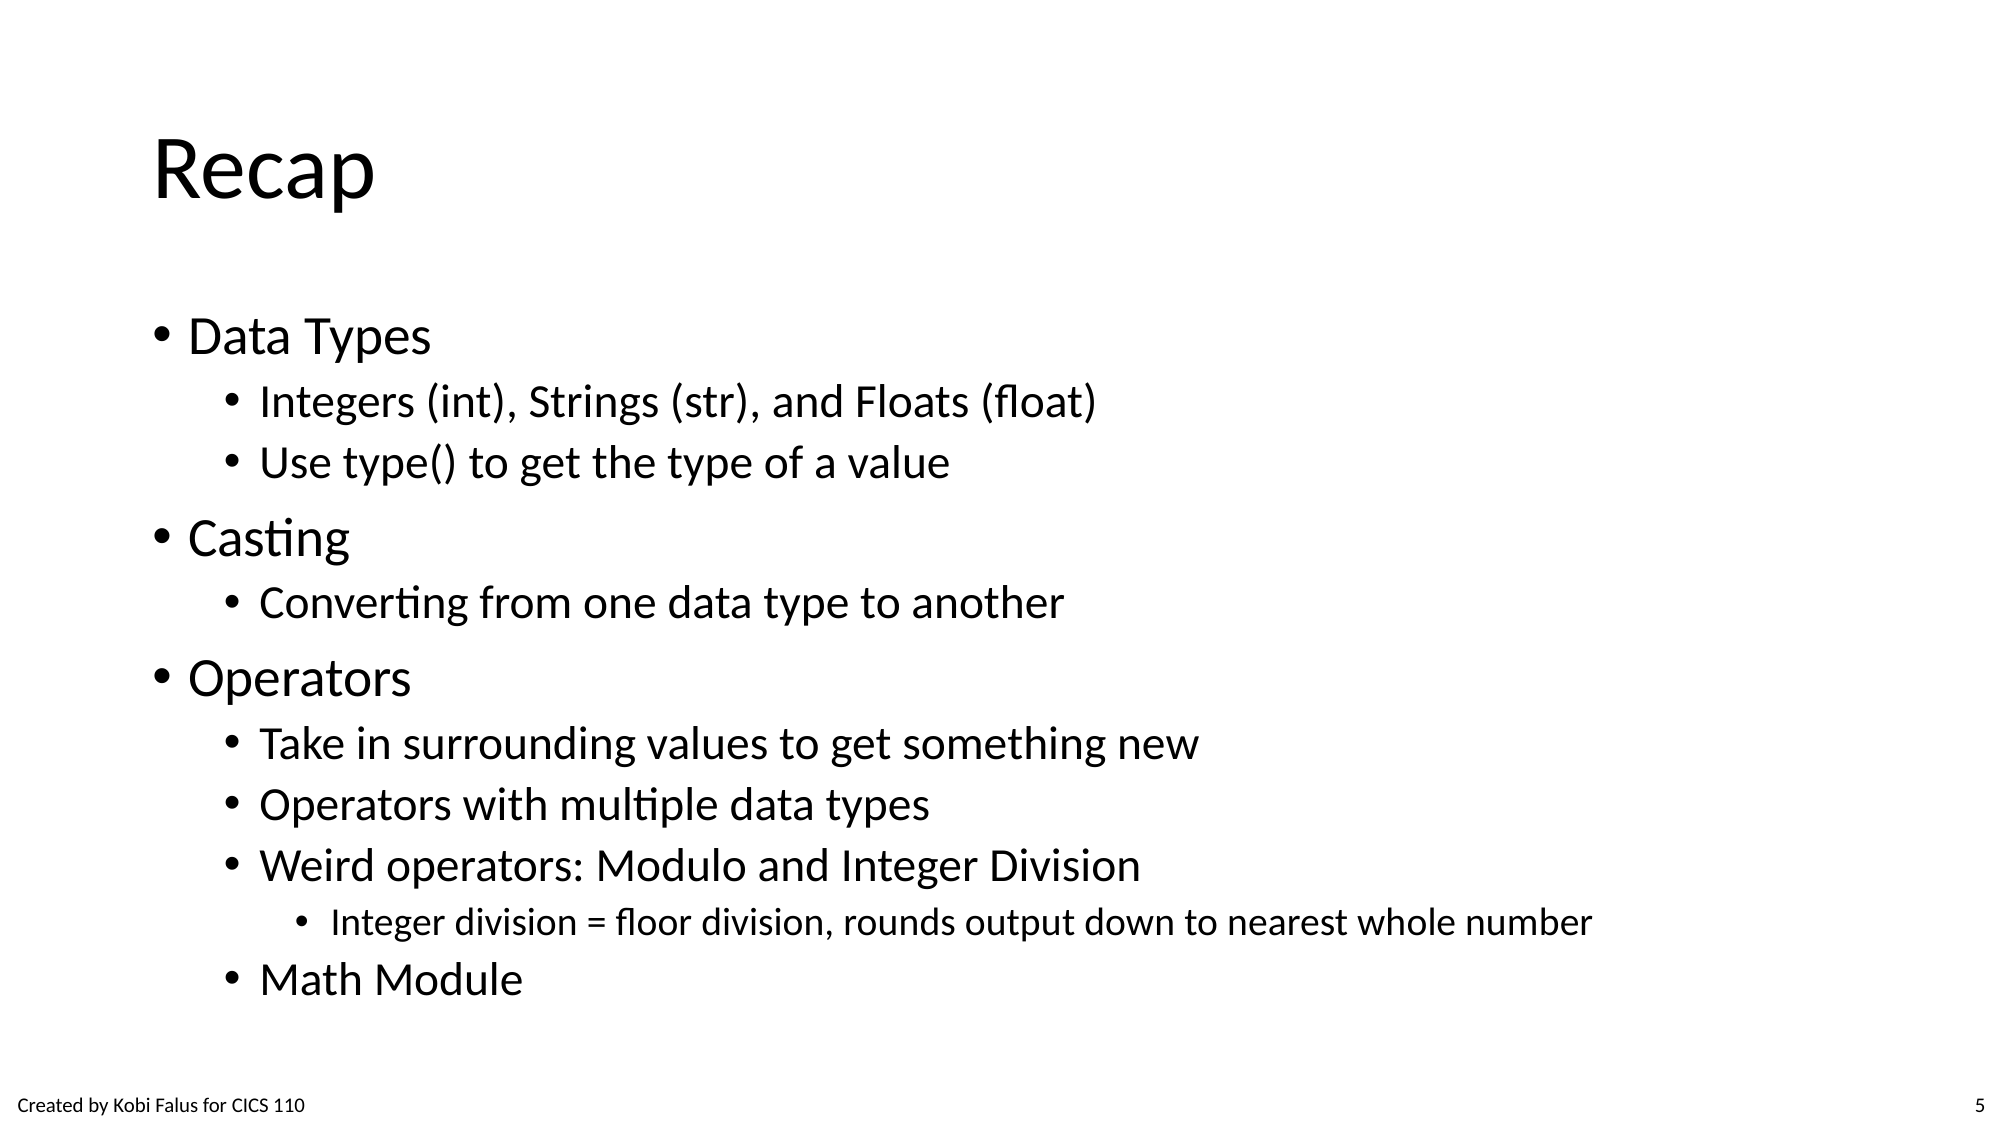

# Recap
Data Types
Integers (int), Strings (str), and Floats (float)
Use type() to get the type of a value
Casting
Converting from one data type to another
Operators
Take in surrounding values to get something new
Operators with multiple data types
Weird operators: Modulo and Integer Division
Integer division = floor division, rounds output down to nearest whole number
Math Module